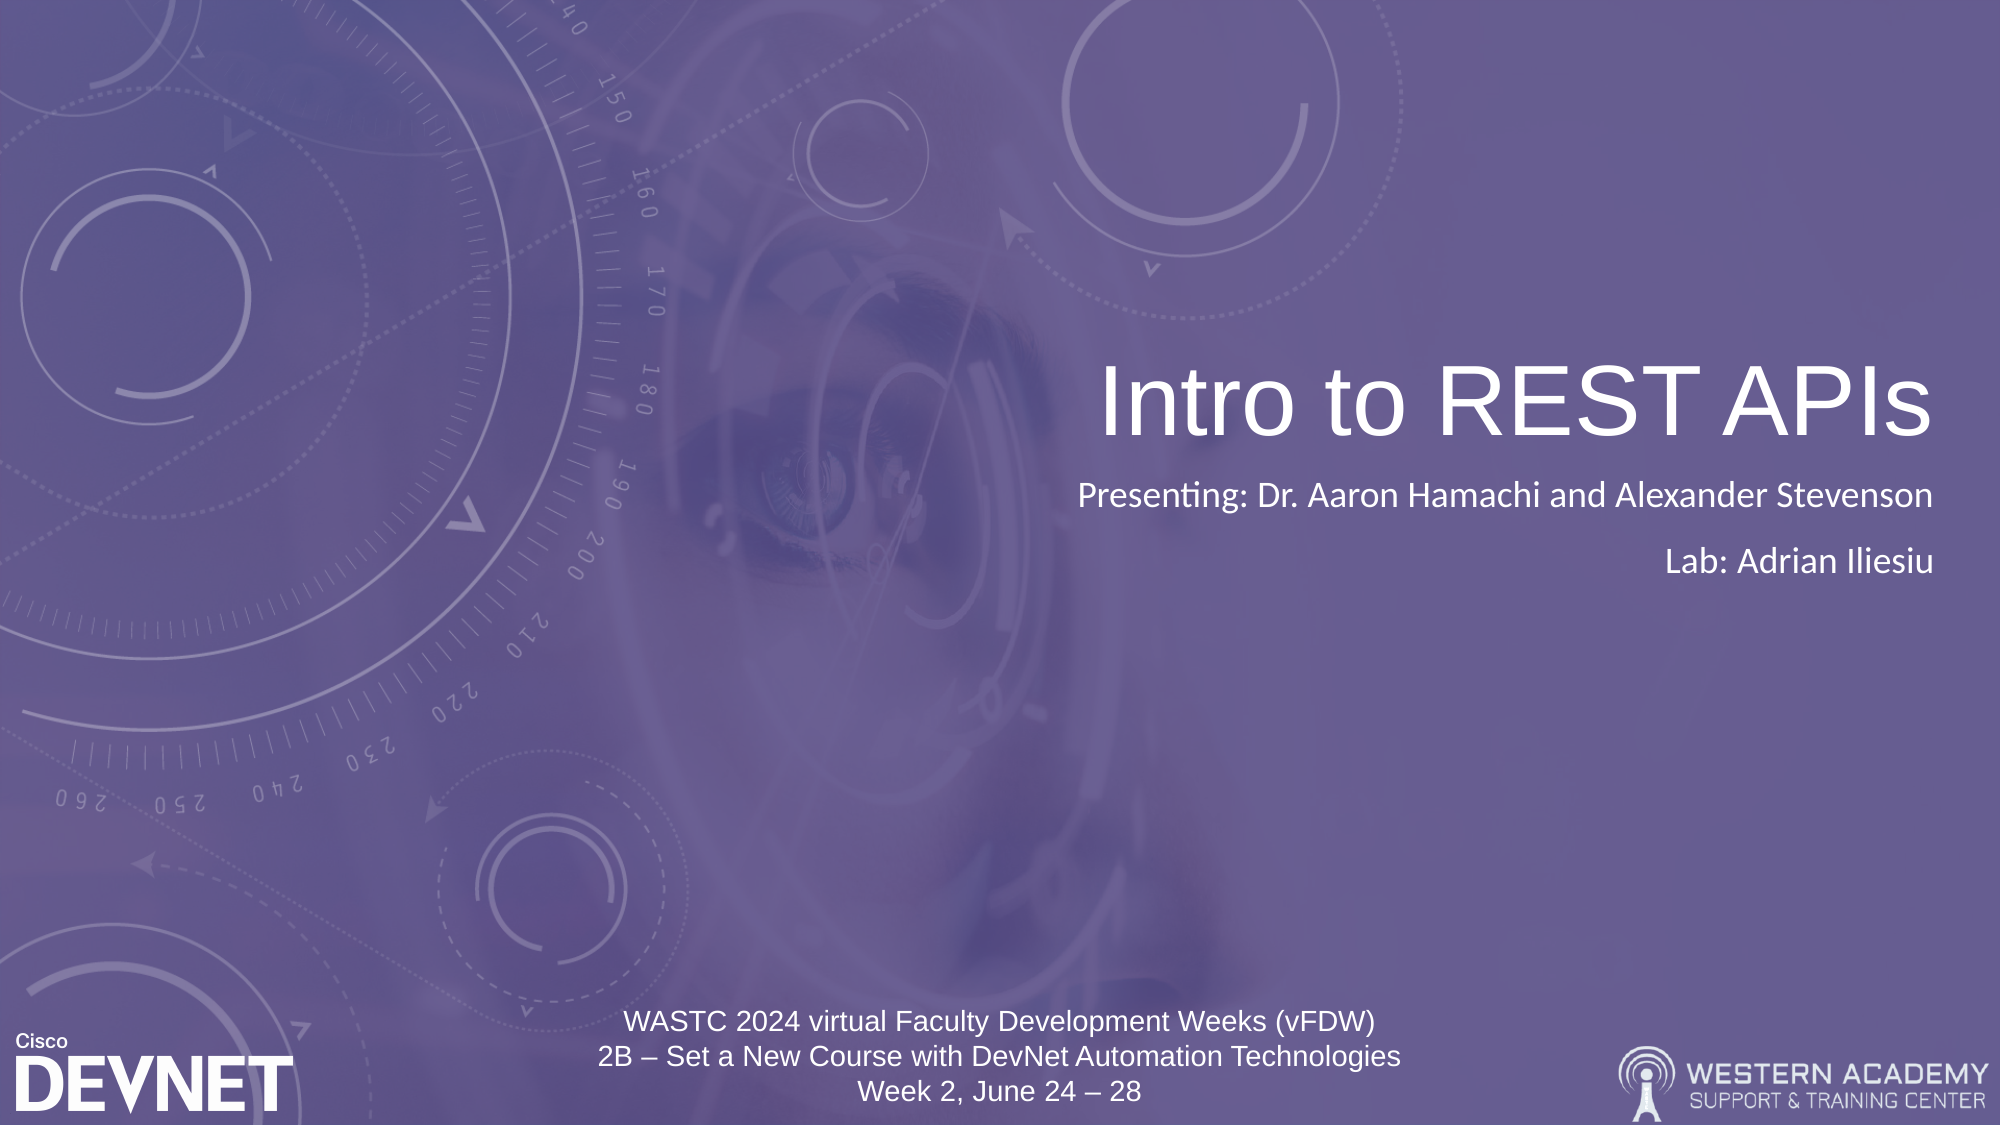

# Intro to REST APIs
Presenting: Dr. Aaron Hamachi and Alexander Stevenson
Lab: Adrian Iliesiu
WASTC 2024 virtual Faculty Development Weeks (vFDW)
2B – Set a New Course with DevNet Automation Technologies
Week 2, June 24 – 28